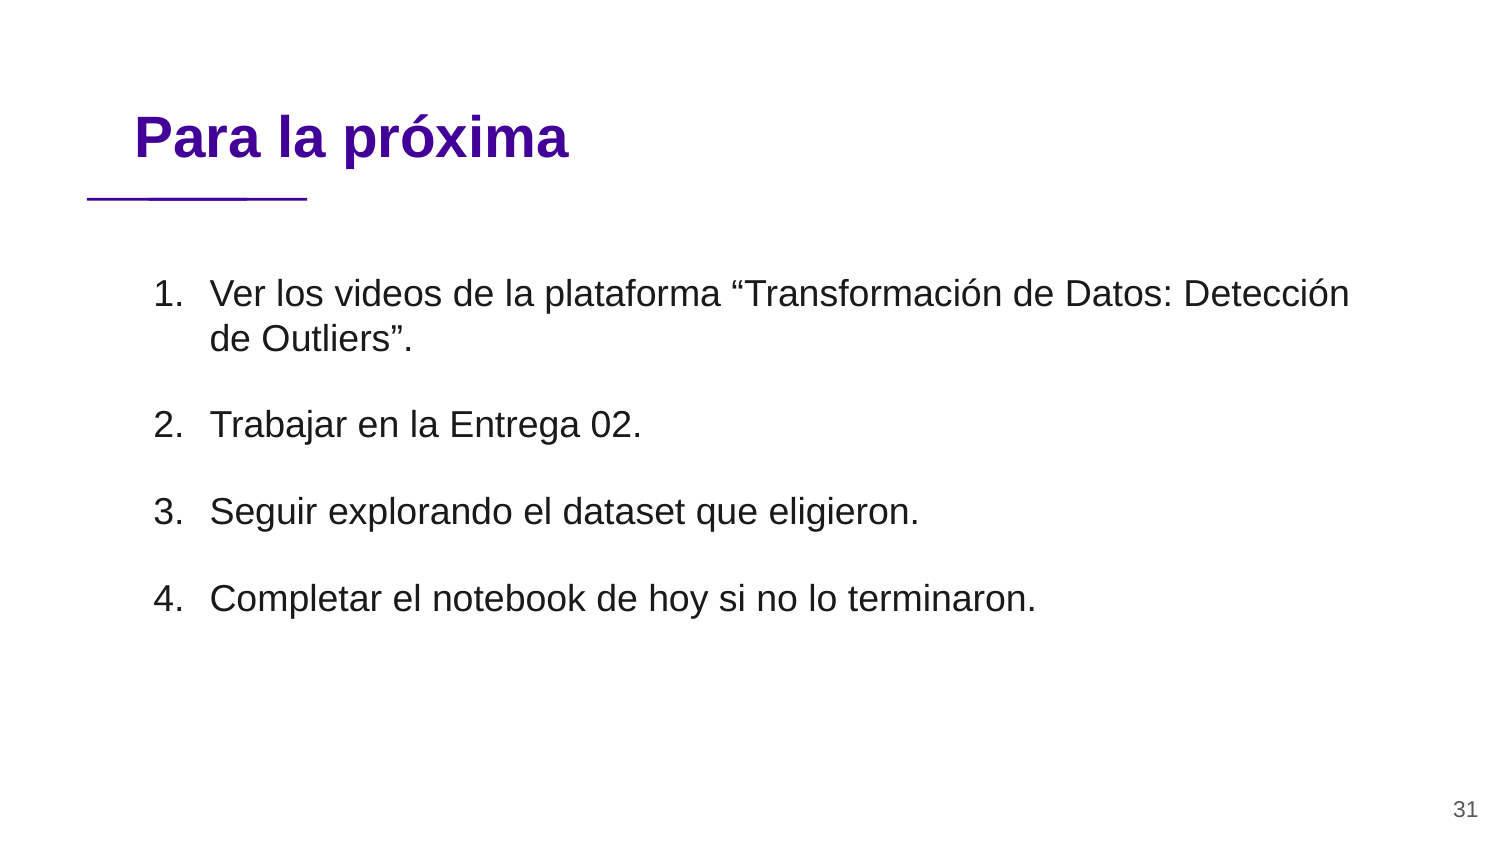

# Para la próxima
Ver los videos de la plataforma “Transformación de Datos: Detección de Outliers”.
Trabajar en la Entrega 02.
Seguir explorando el dataset que eligieron.
Completar el notebook de hoy si no lo terminaron.

31